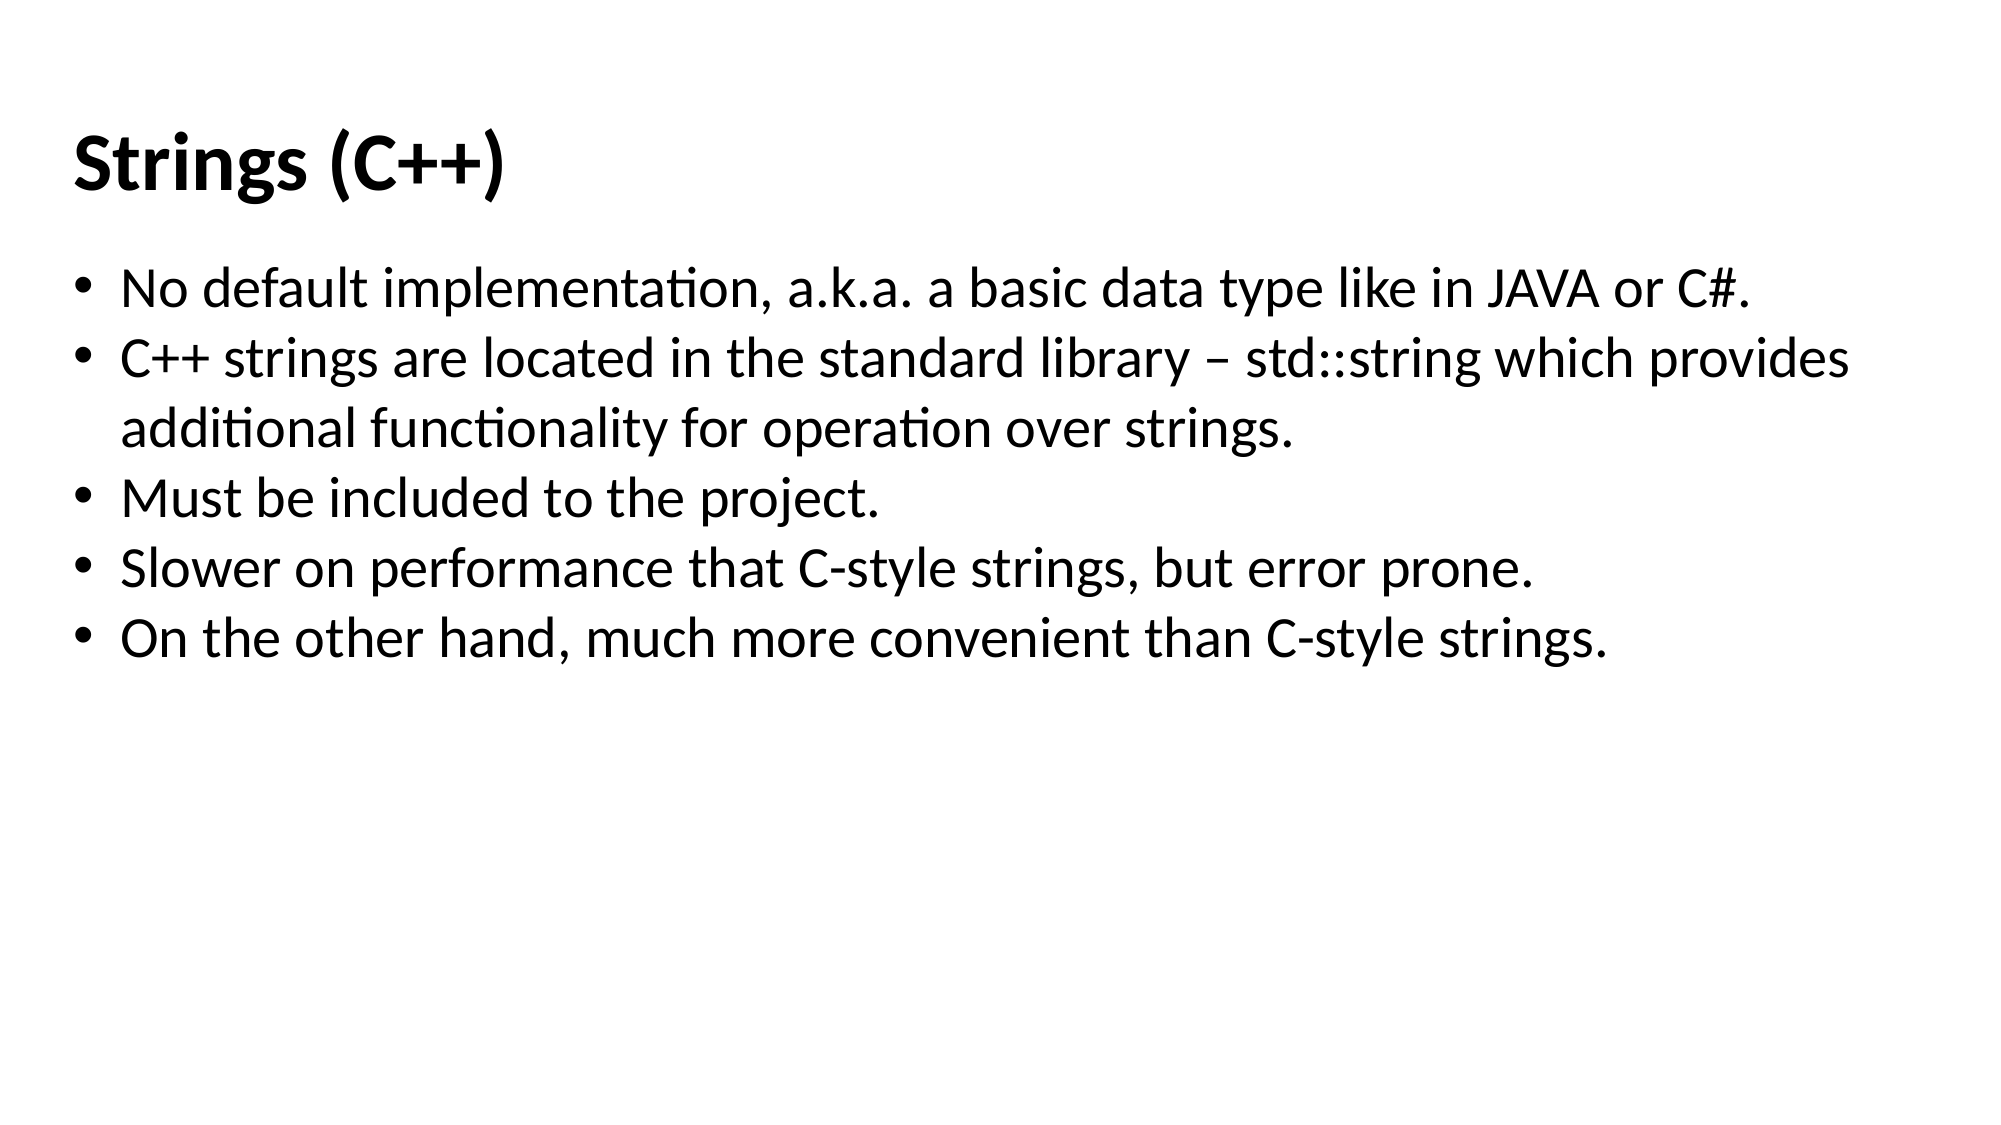

Strings (C++)
No default implementation, a.k.a. a basic data type like in JAVA or C#.
C++ strings are located in the standard library – std::string which provides additional functionality for operation over strings.
Must be included to the project.
Slower on performance that C-style strings, but error prone.
On the other hand, much more convenient than C-style strings.